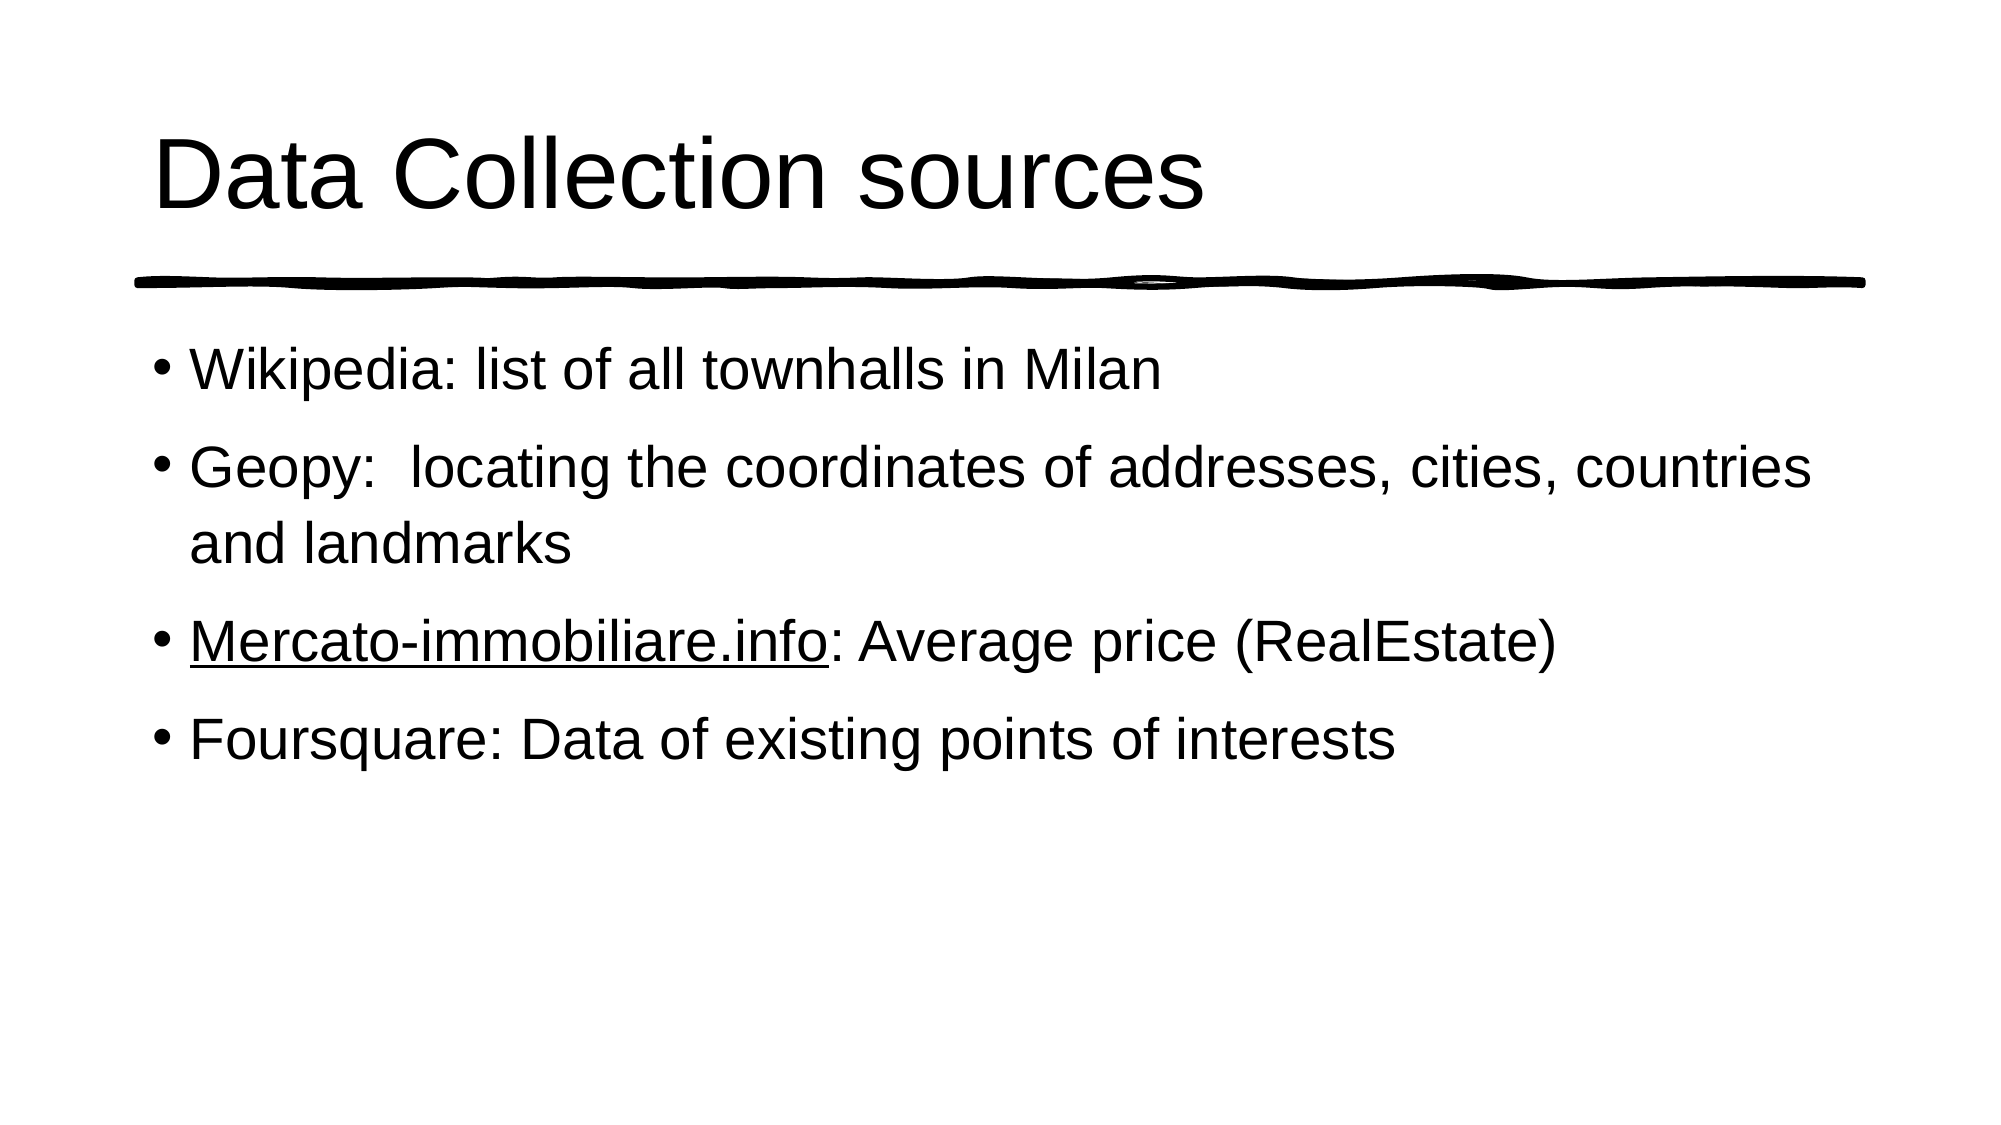

# Data Collection sources
Wikipedia: list of all townhalls in Milan
Geopy:  locating the coordinates of addresses, cities, countries and landmarks
Mercato-immobiliare.info: Average price (RealEstate)
Foursquare: Data of existing points of interests